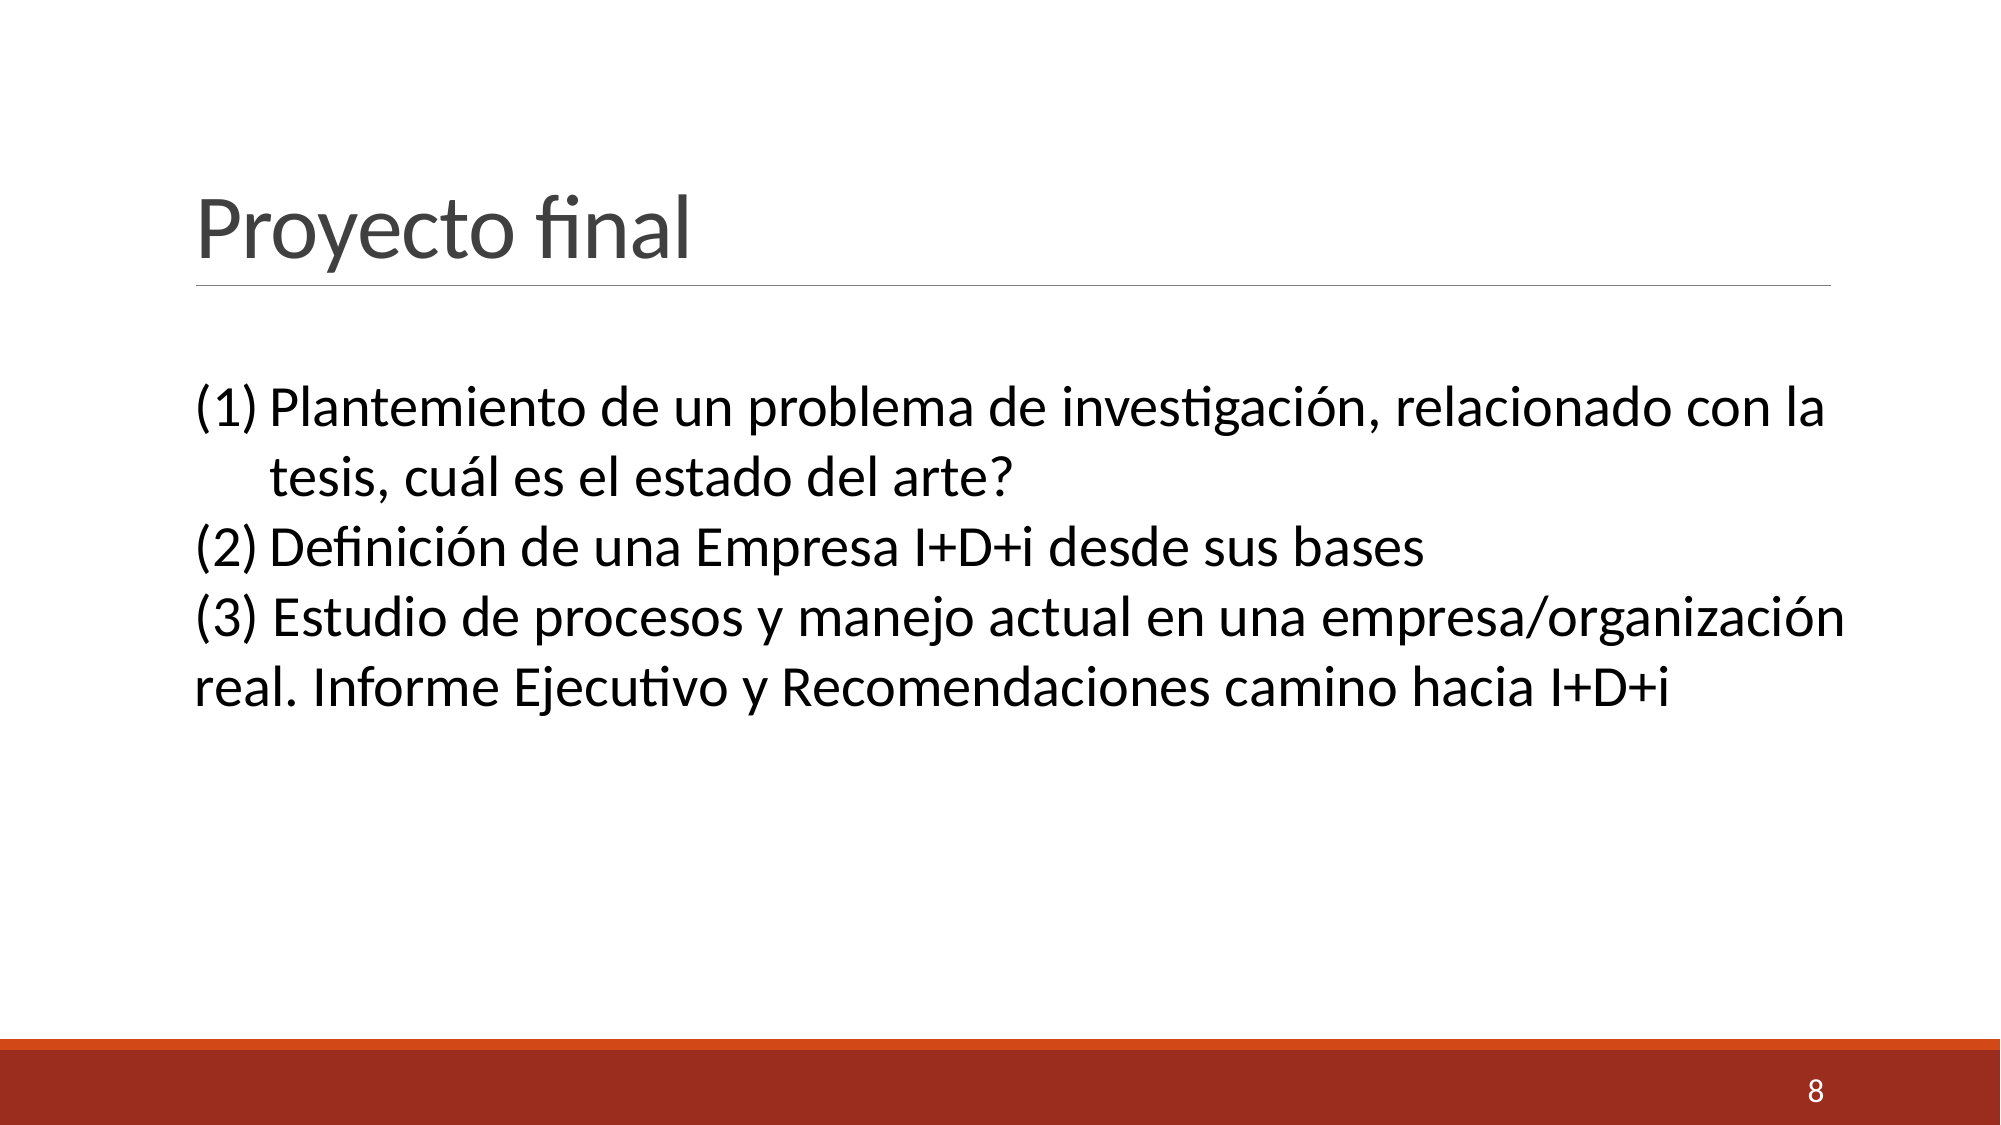

# Proyecto final
Plantemiento de un problema de investigación, relacionado con la tesis, cuál es el estado del arte?
Definición de una Empresa I+D+i desde sus bases
(3) Estudio de procesos y manejo actual en una empresa/organización real. Informe Ejecutivo y Recomendaciones camino hacia I+D+i
8